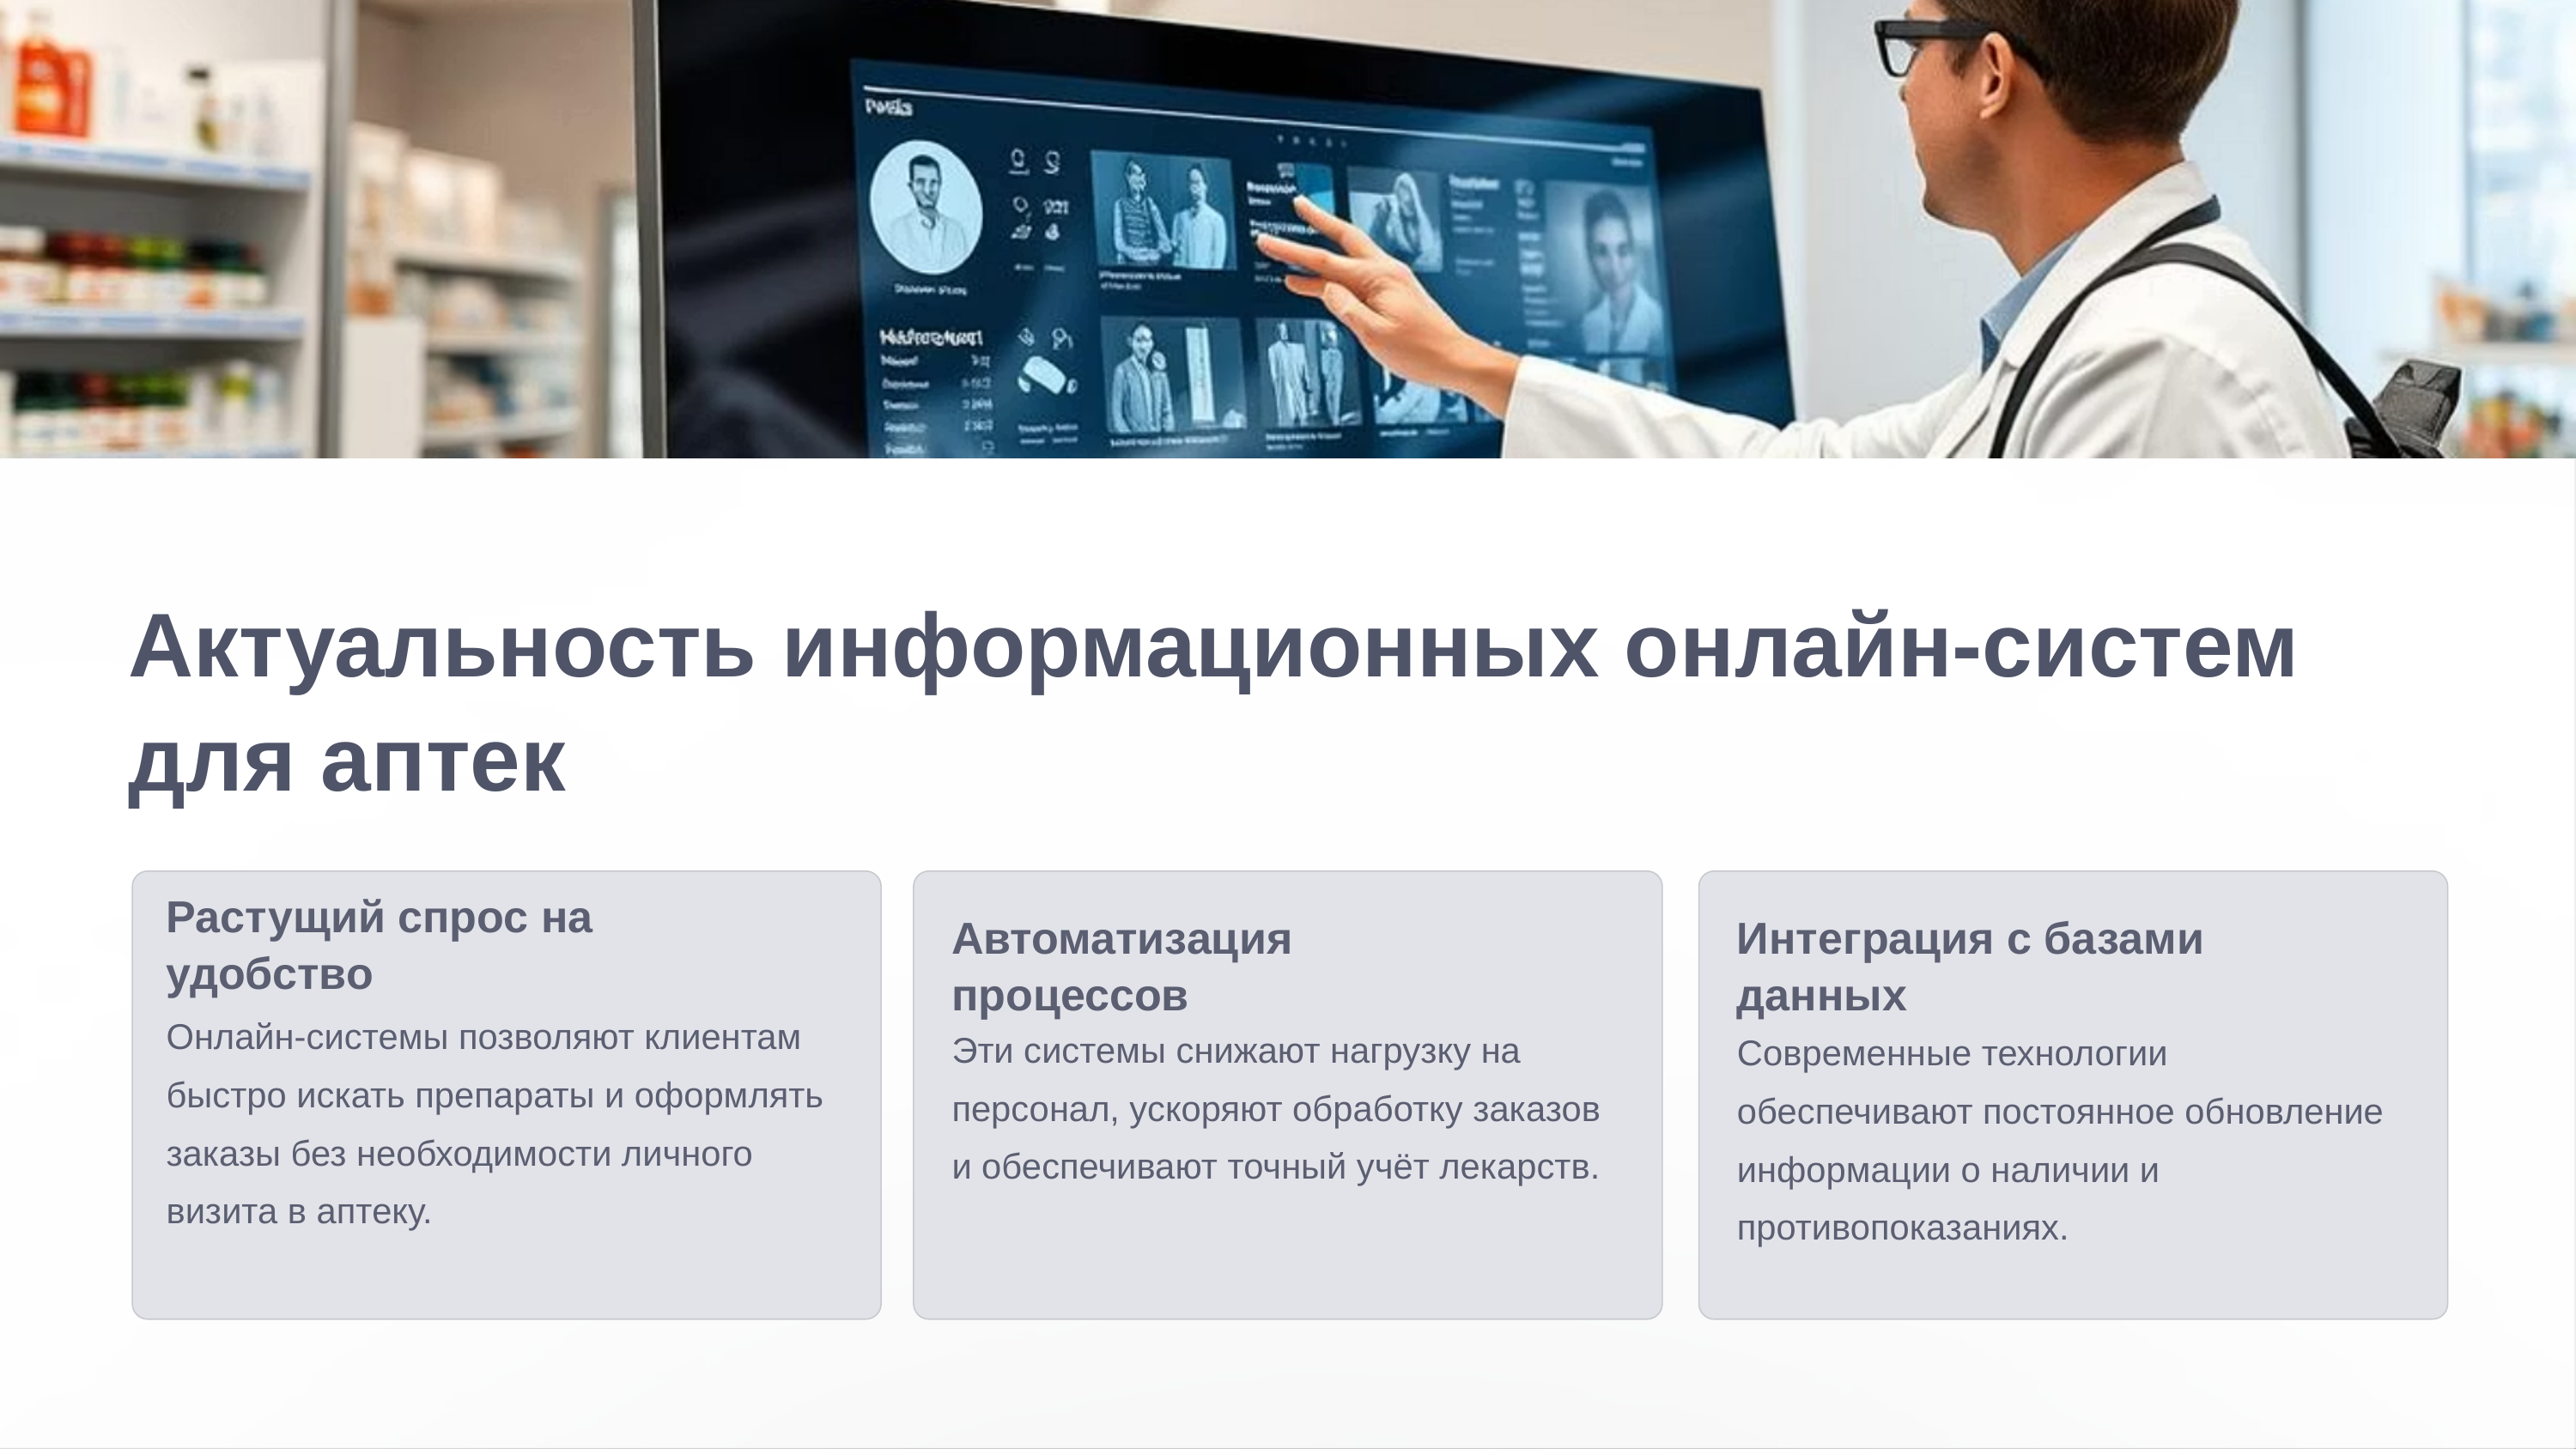

Актуальность информационных онлайн-систем для аптек

Растущий спрос на удобство

Автоматизация процессов

Интеграция с базами данных
Онлайн-системы позволяют клиентам быстро искать препараты и оформлять заказы без необходимости личного визита в аптеку.

Эти системы снижают нагрузку на персонал, ускоряют обработку заказов и обеспечивают точный учёт лекарств.

Современные технологии обеспечивают постоянное обновление информации о наличии и противопоказаниях.